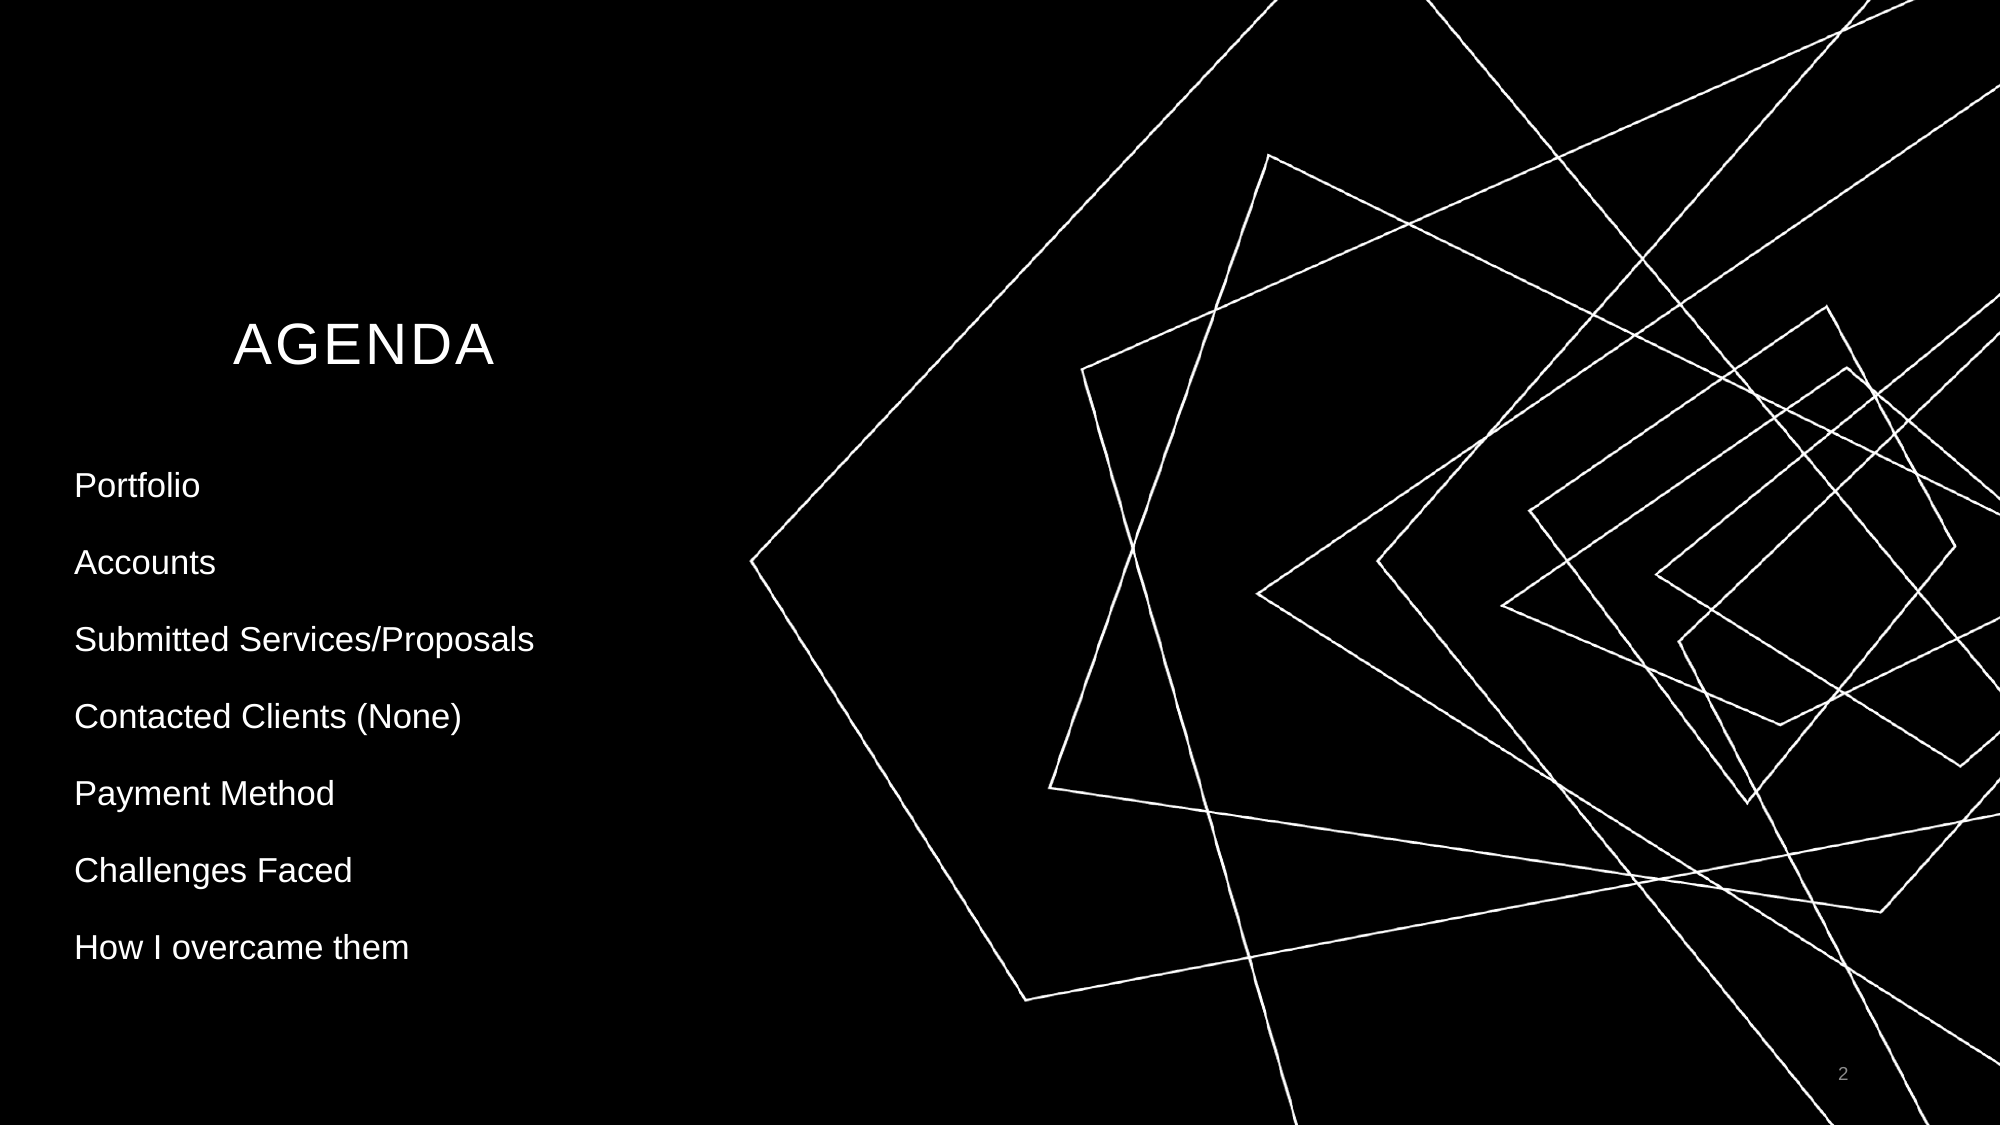

# AGENDA
Portfolio
Accounts
Submitted Services/Proposals
Contacted Clients (None)
Payment Method
Challenges Faced
How I overcame them
2